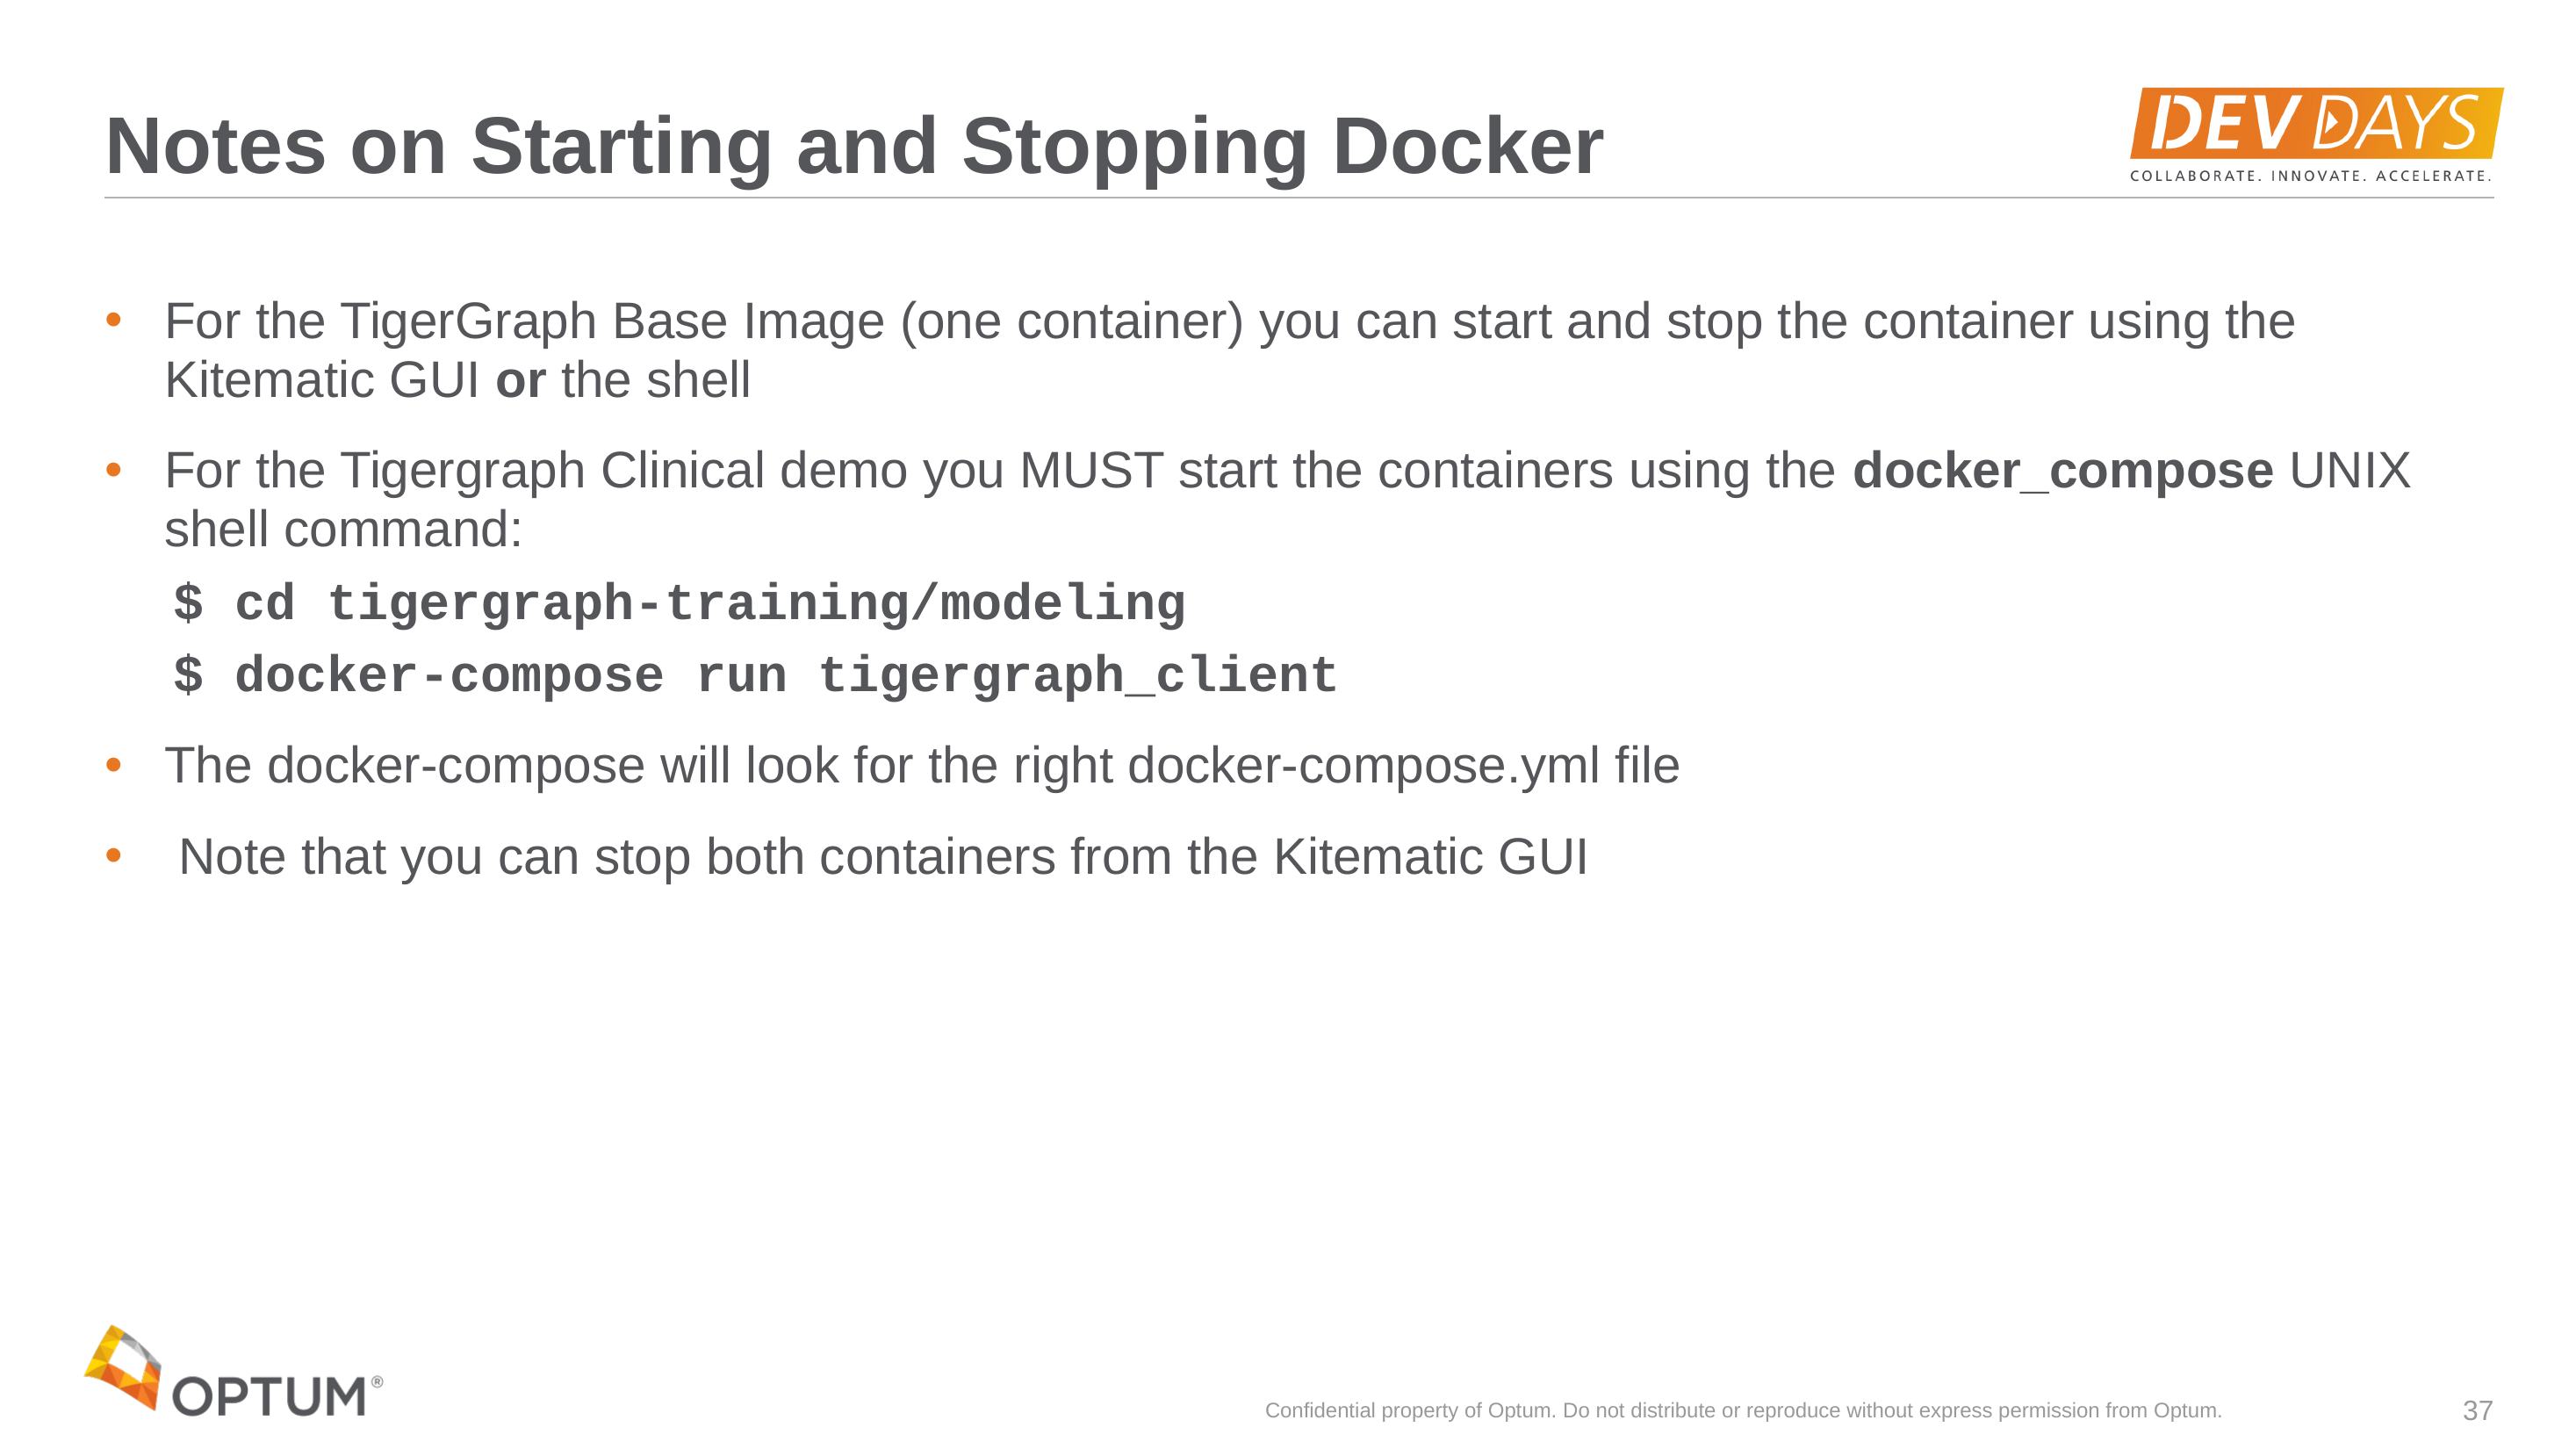

# Notes on Starting and Stopping Docker
For the TigerGraph Base Image (one container) you can start and stop the container using the Kitematic GUI or the shell
For the Tigergraph Clinical demo you MUST start the containers using the docker_compose UNIX shell command:
$ cd tigergraph-training/modeling
$ docker-compose run tigergraph_client
The docker-compose will look for the right docker-compose.yml file
 Note that you can stop both containers from the Kitematic GUI
Confidential property of Optum. Do not distribute or reproduce without express permission from Optum.
37